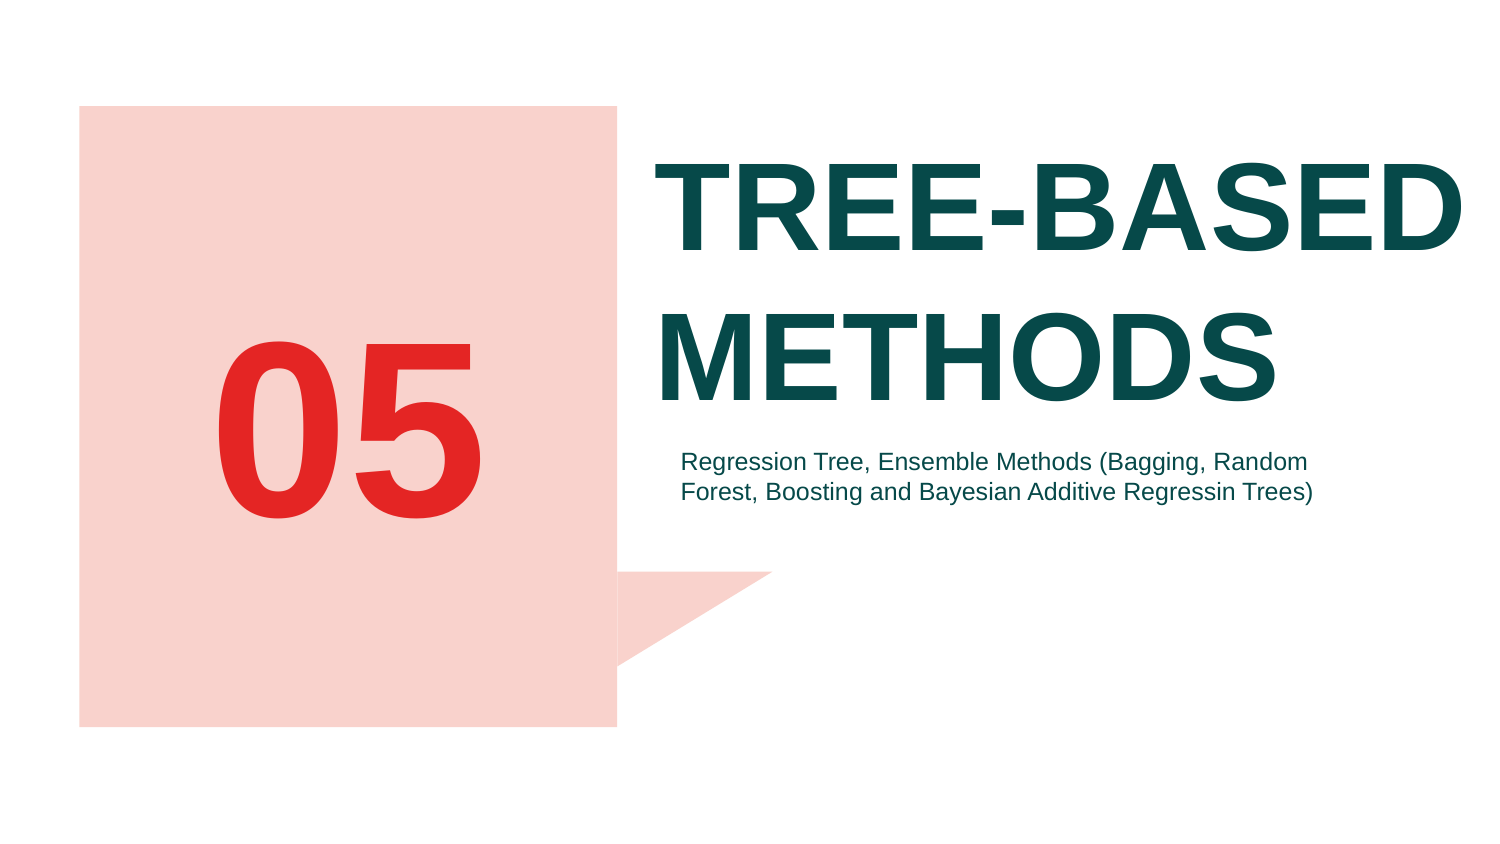

# TREE-BASED METHODS
05
Regression Tree, Ensemble Methods (Bagging, Random Forest, Boosting and Bayesian Additive Regressin Trees)